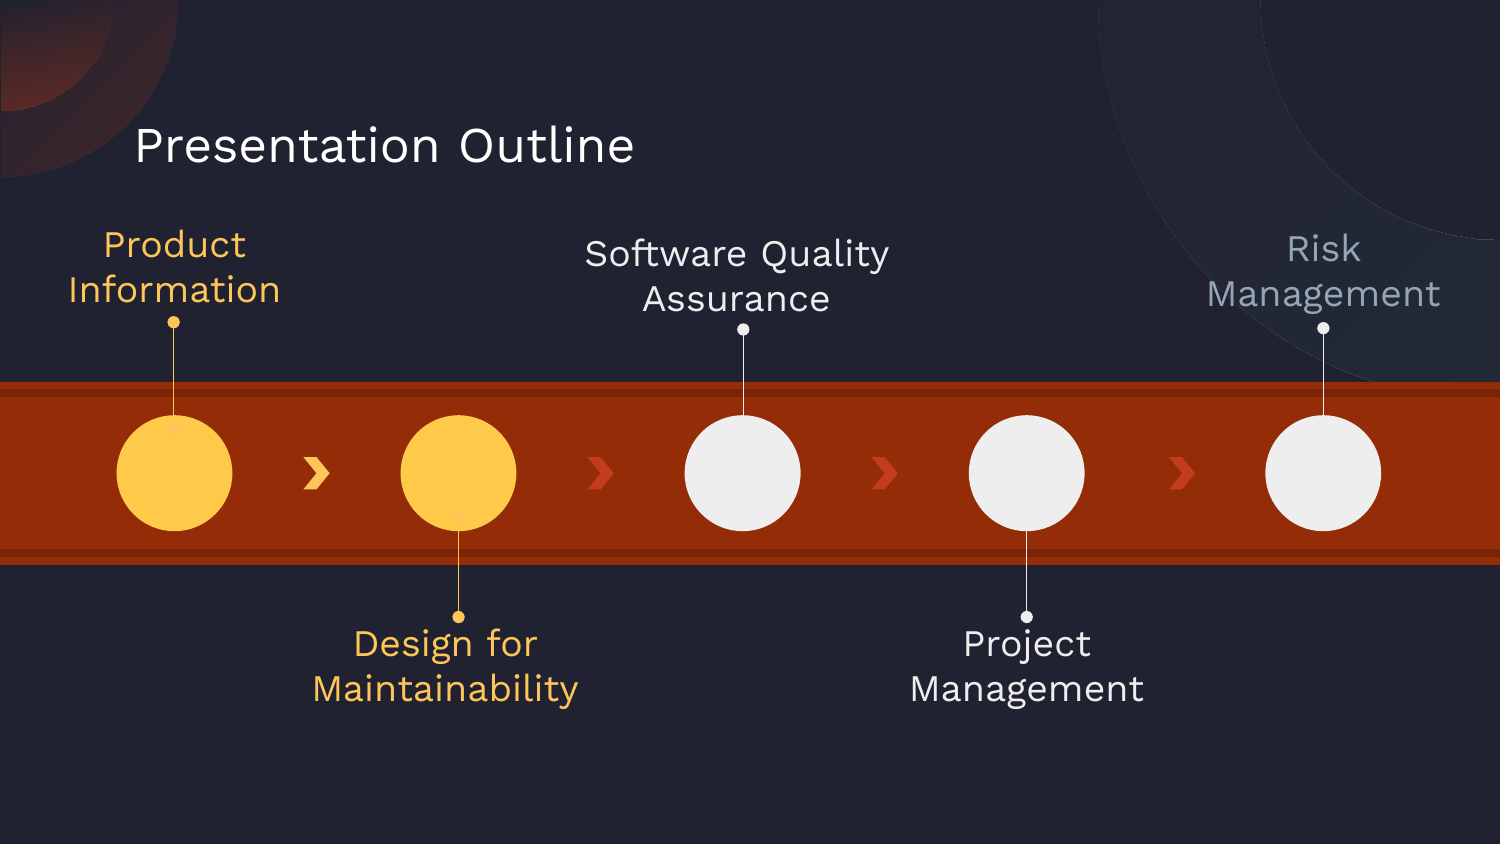

# Presentation Outline
Product Information
Risk Management
Software Quality Assurance

Design for Maintainability
Project Management